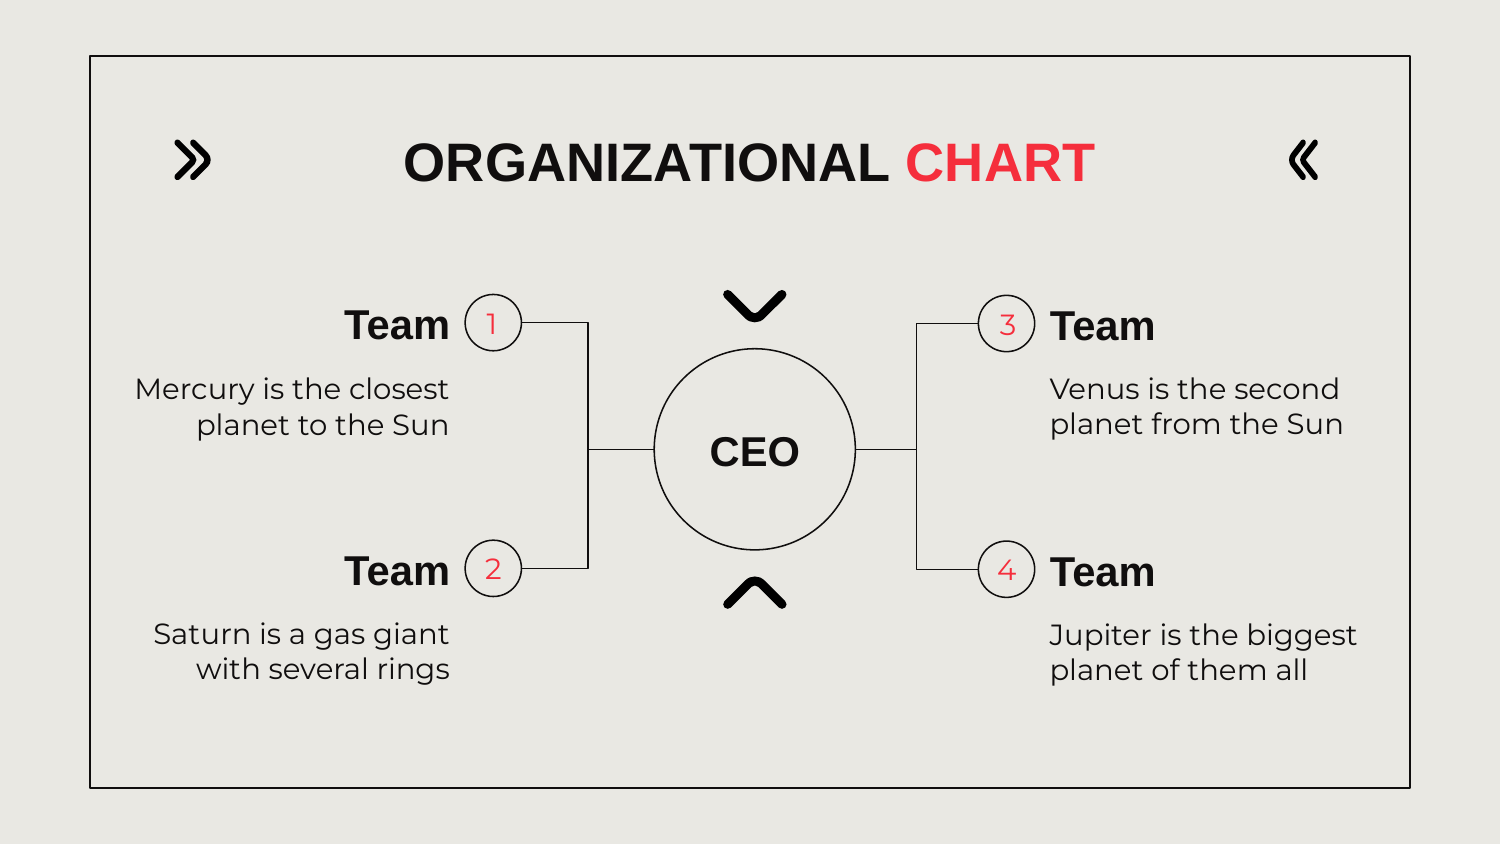

# ORGANIZATIONAL CHART

Team
Team

1
3

Venus is the second planet from the Sun
Mercury is the closest planet to the Sun
CEO
Team
Team

2
4

Saturn is a gas giant with several rings
Jupiter is the biggest planet of them all